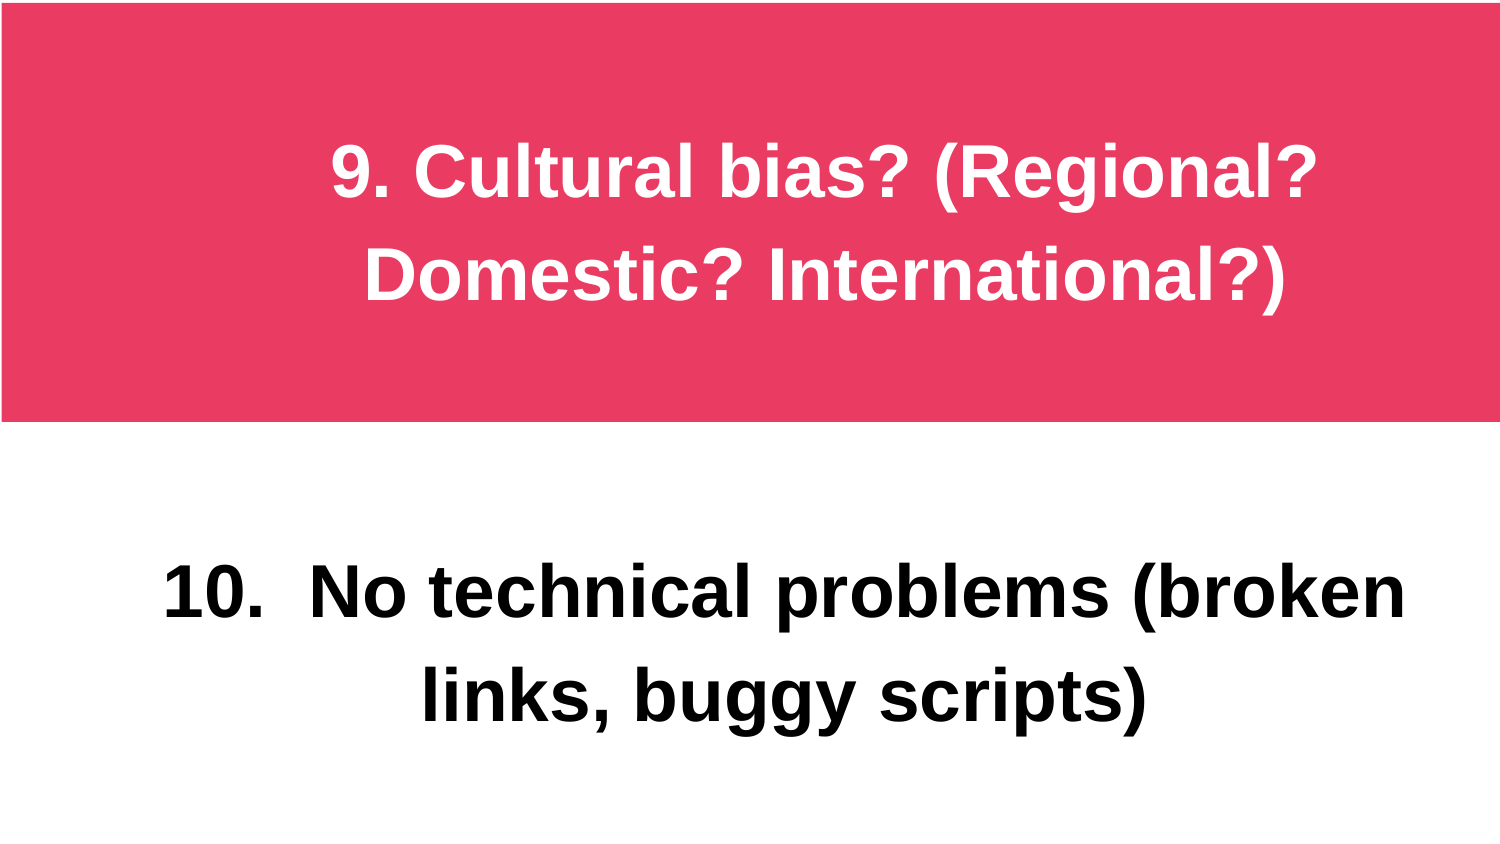

9. Cultural bias? (Regional? Domestic? International?)
10.  No technical problems (broken links, buggy scripts)